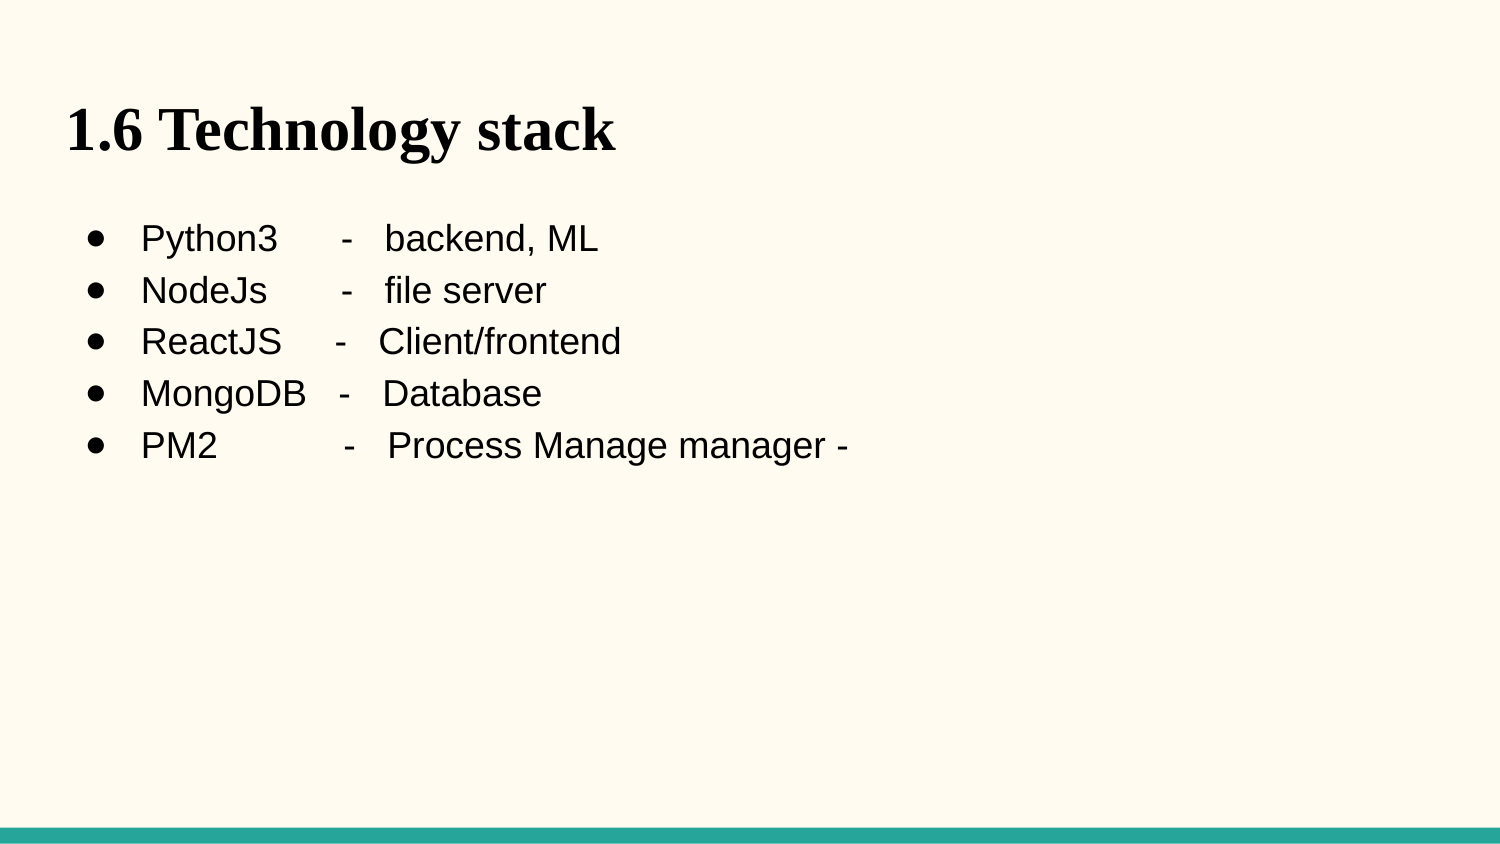

1.6 Technology stack
Python3      -   backend, ML
NodeJs       -   file server
ReactJS     -   Client/frontend
MongoDB   -   Database
PM2            -   Process Manage manager -